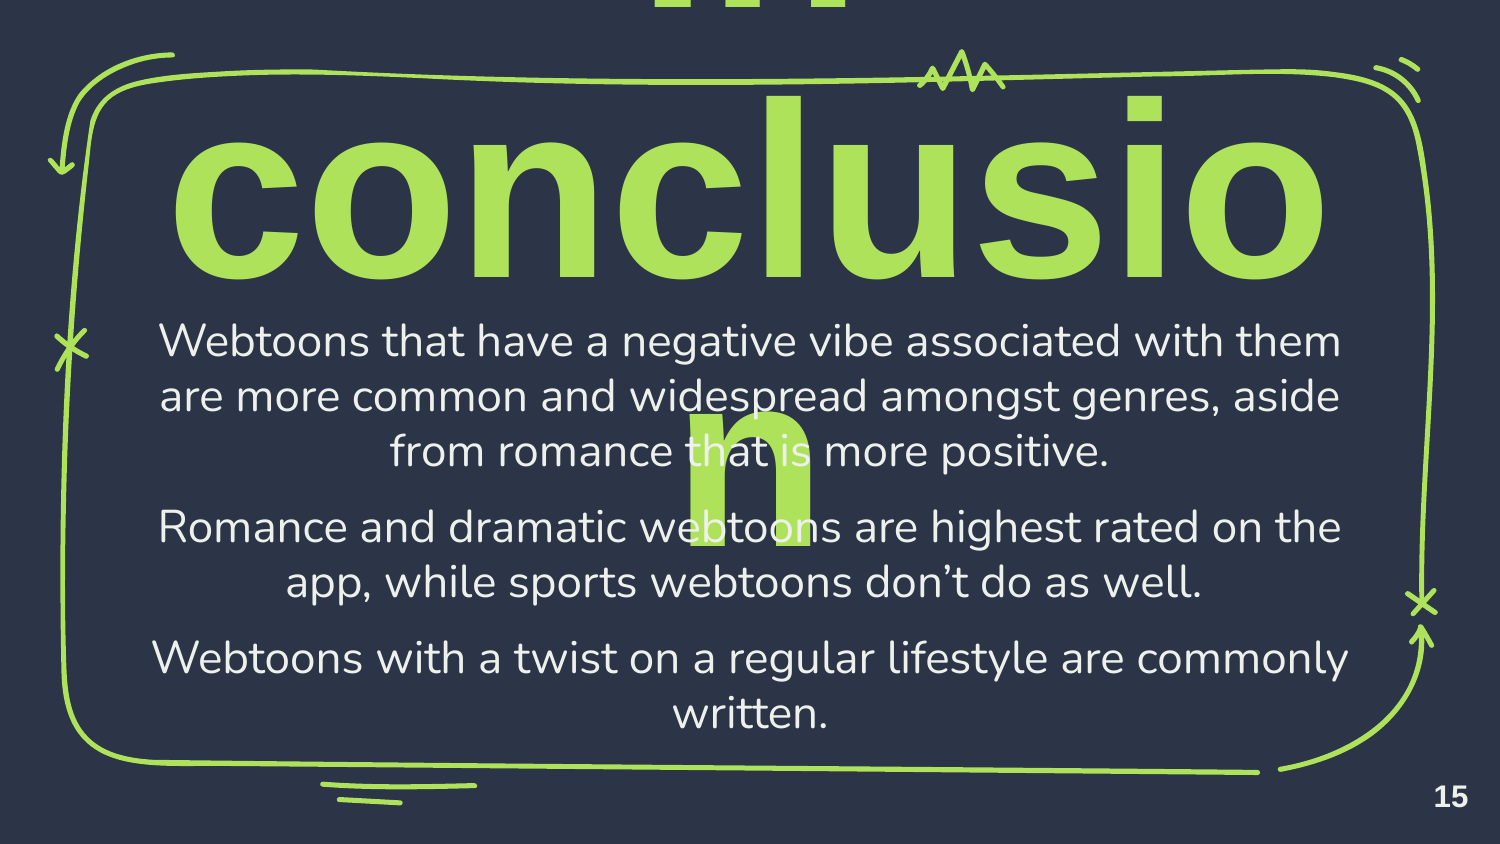

In conclusion
Webtoons that have a negative vibe associated with them are more common and widespread amongst genres, aside from romance that is more positive.
Romance and dramatic webtoons are highest rated on the app, while sports webtoons don’t do as well.
Webtoons with a twist on a regular lifestyle are commonly written.
15